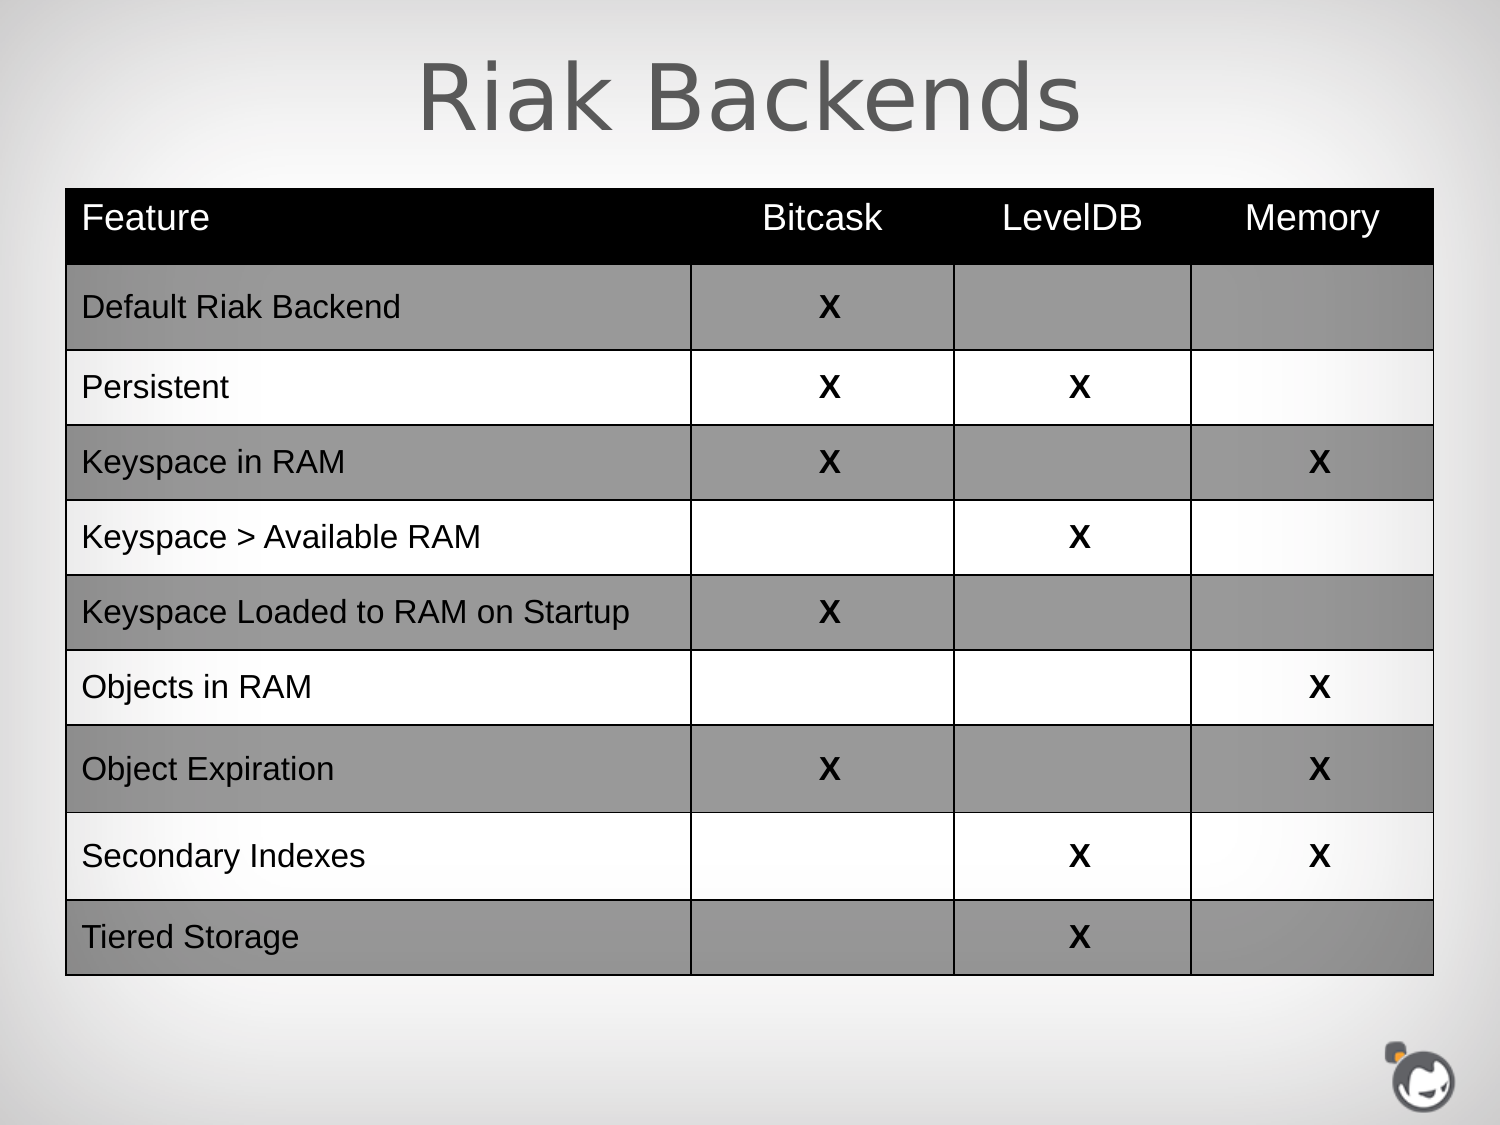

# Riak Backends
| Feature | Bitcask | LevelDB | Memory |
| --- | --- | --- | --- |
| Default Riak Backend | X |  |  |
| Persistent | X | X |  |
| Keyspace in RAM | X |  | X |
| Keyspace > Available RAM |  | X |  |
| Keyspace Loaded to RAM on Startup | X |  |  |
| Objects in RAM |  |  | X |
| Object Expiration | X |  | X |
| Secondary Indexes |  | X | X |
| Tiered Storage |  | X |  |